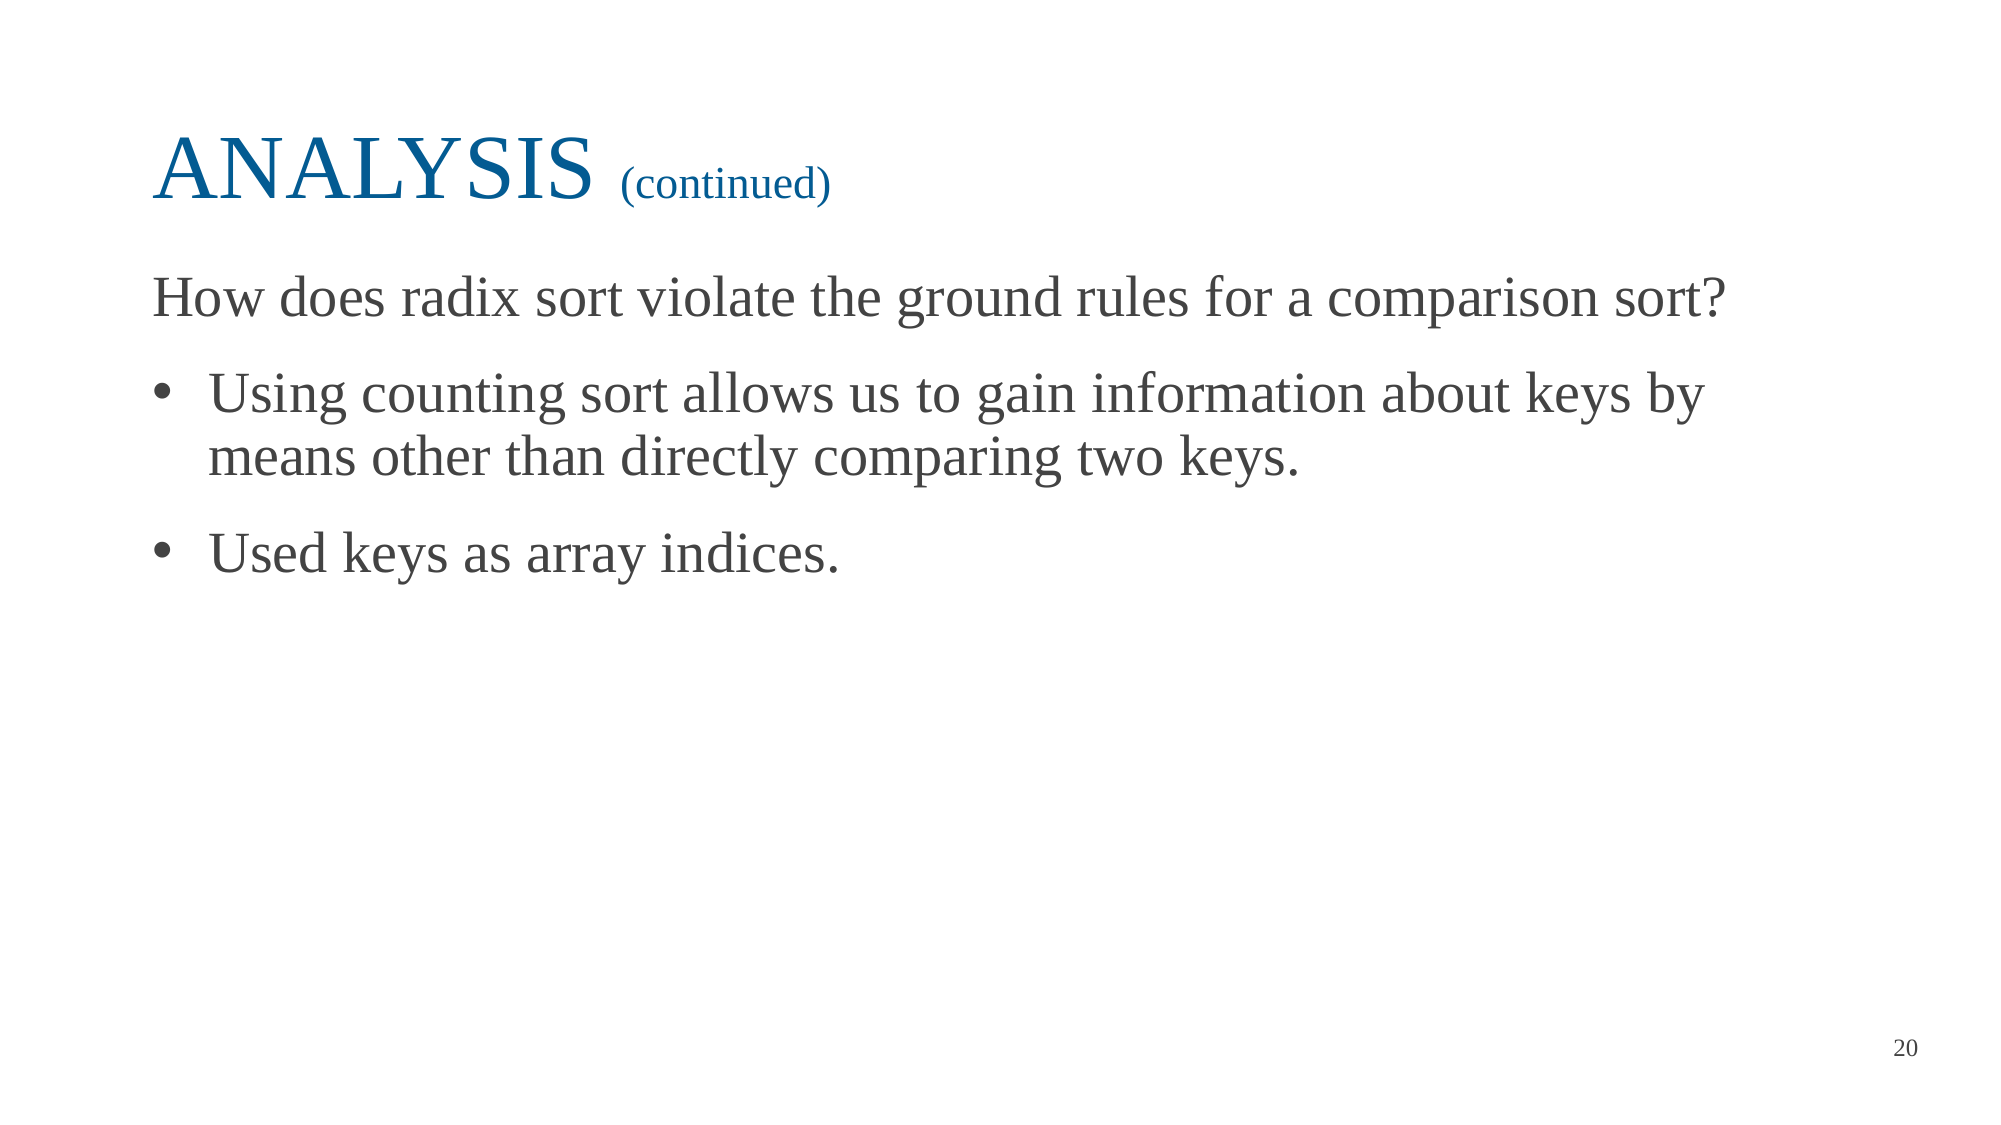

# ANALYSIS (continued)
How does radix sort violate the ground rules for a comparison sort?
Using counting sort allows us to gain information about keys by means other than directly comparing two keys.
Used keys as array indices.
20